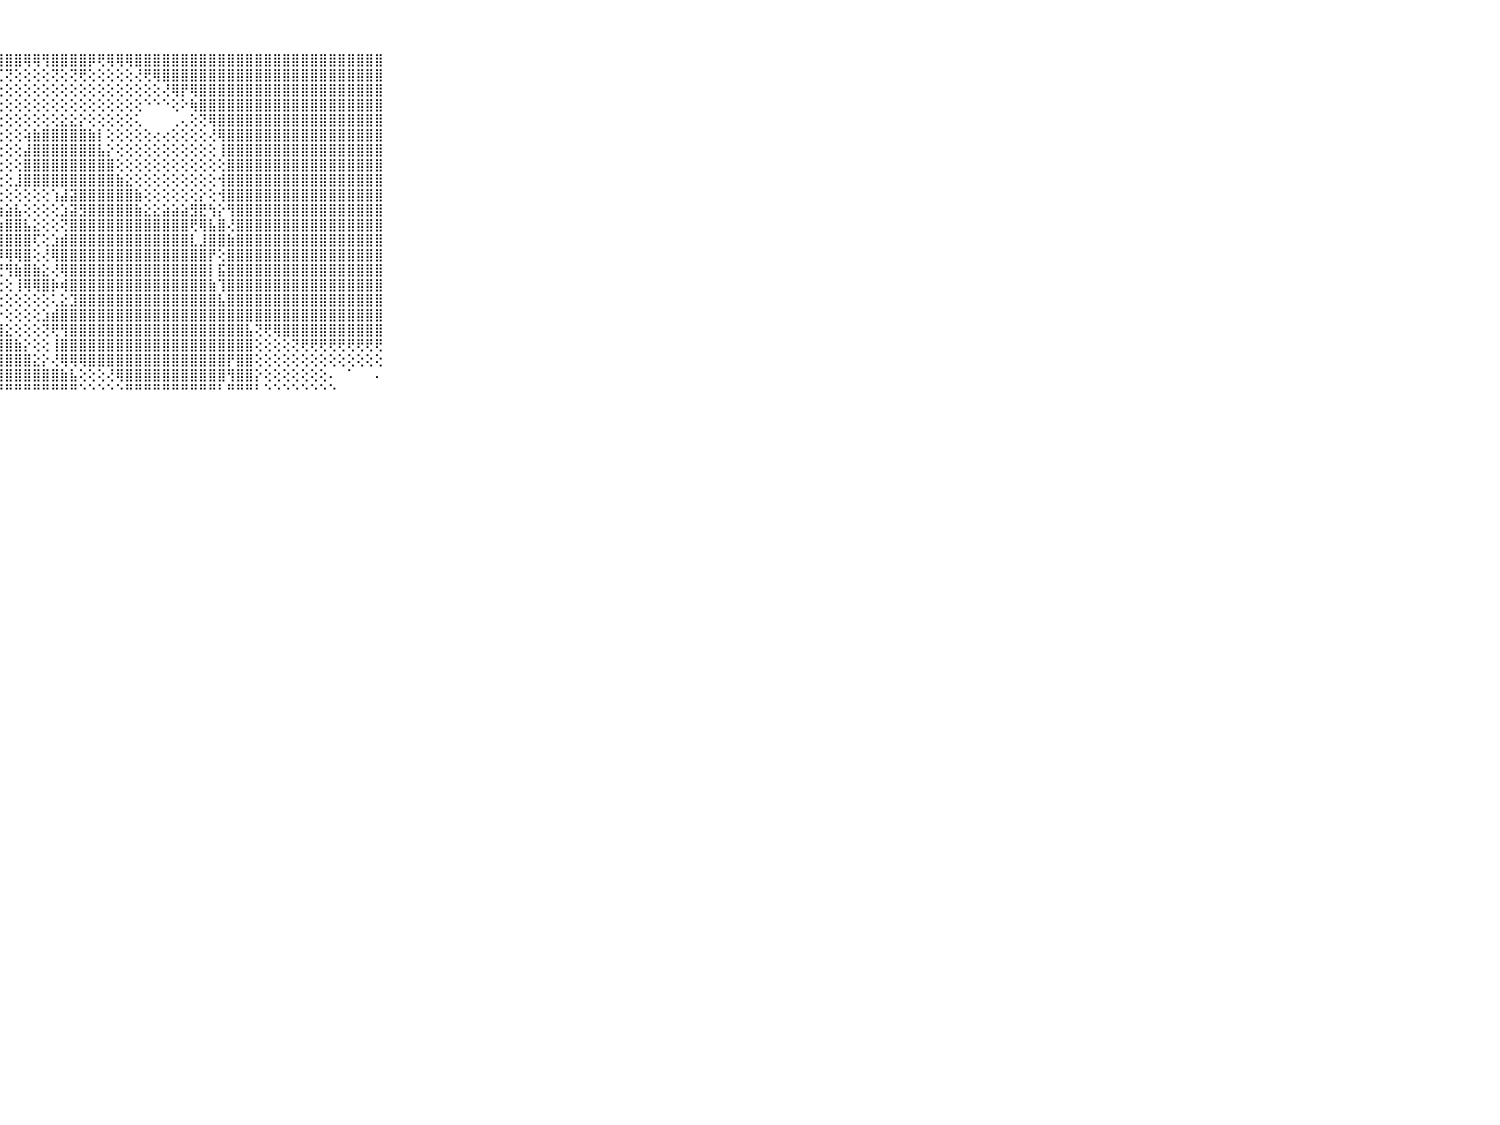

⠀⠀⠀⠀⠀⠀⠀⠀⠀⠀⠀⣿⣿⣿⣿⣿⣿⣿⣿⣿⣿⣿⣿⣿⣿⣿⣿⣿⣿⣿⢿⢿⢻⣿⣿⣿⣿⡿⢟⢿⢿⢿⣿⣿⣿⣿⣿⣿⣿⣿⣿⣿⣿⣿⣿⣿⣿⣿⣿⣿⣿⣿⣿⣿⣿⣿⣿⣿⣿⠀⠀⠀⠀⠀⠀⠀⠀⠀⠀⠀⠀
⠀⠀⠀⠀⠀⠀⠀⠀⠀⠀⠀⣿⣿⣿⣿⣿⣿⣿⣿⣿⣿⣿⣿⣿⡿⢟⢟⢏⢝⢕⢕⢕⢕⢝⢕⢝⢟⢕⢕⢕⢕⢕⢜⢟⢿⣿⣿⣿⣿⣿⣿⣿⣿⣿⣿⣿⣿⣿⣿⣿⣿⣿⣿⣿⣿⣿⣿⣿⣿⠀⠀⠀⠀⠀⠀⠀⠀⠀⠀⠀⠀
⠀⠀⠀⠀⠀⠀⠀⠀⠀⠀⠀⣿⣿⣿⣿⣿⣿⣿⣿⣿⣿⣿⣿⡯⢕⢕⢕⢕⢕⢕⢕⢕⢕⢕⢕⢕⢕⢕⢕⢕⢕⢕⢕⢕⢕⢜⢿⡟⢿⣿⣿⣿⣿⣿⣿⣿⣿⣿⣿⣿⣿⣿⣿⣿⣿⣿⣿⣿⣿⠀⠀⠀⠀⠀⠀⠀⠀⠀⠀⠀⠀
⠀⠀⠀⠀⠀⠀⠀⠀⠀⠀⠀⣿⣿⣿⣿⣿⣿⣿⣿⣿⣿⣿⢏⢕⢕⢕⢕⢕⢕⢕⢕⢕⢕⢕⢕⢕⢕⢕⢕⢕⢕⢕⢕⠑⠑⠑⢕⠕⢷⣿⣿⣿⣿⣿⣿⣿⣿⣿⣿⣿⣿⣿⣿⣿⣿⣿⣿⣿⣿⠀⠀⠀⠀⠀⠀⠀⠀⠀⠀⠀⠀
⠀⠀⠀⠀⠀⠀⠀⠀⠀⠀⠀⣿⣿⣿⣿⣿⣿⣿⣿⣿⡏⢝⢕⢕⢕⢕⢕⢕⢕⢕⢕⢕⢕⢕⣕⣕⡕⢕⢕⢕⢕⢕⢅⠀⠀⠀⢀⢄⢕⢝⢿⣿⣿⣿⣿⣿⣿⣿⣿⣿⣿⣿⣿⣿⣿⣿⣿⣿⣿⠀⠀⠀⠀⠀⠀⠀⠀⠀⠀⠀⠀
⠀⠀⠀⠀⠀⠀⠀⠀⠀⠀⠀⣿⣿⣿⣿⣿⣿⣿⣿⣿⣷⡇⢕⢕⢕⢕⢕⢕⢕⢕⢵⣷⣿⣿⣿⣿⣿⣷⡇⢕⢕⢕⢕⢕⢔⢔⢕⢕⢕⢕⢜⢿⣿⣿⣿⣿⣿⣿⣿⣿⣿⣿⣿⣿⣿⣿⣿⣿⣿⠀⠀⠀⠀⠀⠀⠀⠀⠀⠀⠀⠀
⠀⠀⠀⠀⠀⠀⠀⠀⠀⠀⠀⣿⣿⣿⣿⣿⣿⣿⣿⣿⣿⣿⣕⢕⢕⢕⢕⢕⢕⢕⣼⣿⣿⣿⣿⣿⣿⣿⣧⡕⢕⢕⢕⢕⢕⢕⢕⢕⢕⢕⢕⢸⣿⣿⣿⣿⣿⣿⣿⣿⣿⣿⣿⣿⣿⣿⣿⣿⣿⠀⠀⠀⠀⠀⠀⠀⠀⠀⠀⠀⠀
⠀⠀⠀⠀⠀⠀⠀⠀⠀⠀⠀⣿⣿⣿⣿⣿⣿⣿⣿⣿⣿⣿⣿⣧⡼⢟⢕⢕⢕⢕⣿⣿⣿⣿⣿⣿⣿⣿⣿⣿⢕⢕⢕⢕⢕⢕⢕⢕⢕⢕⢕⢕⣿⣿⣿⣿⣿⣿⣿⣿⣿⣿⣿⣿⣿⣿⣿⣿⣿⠀⠀⠀⠀⠀⠀⠀⠀⠀⠀⠀⠀
⠀⠀⠀⠀⠀⠀⠀⠀⠀⠀⠀⣿⣿⣿⣿⣿⣿⣿⣿⣿⣿⣿⣿⣿⢇⢕⢕⢕⢕⣸⣿⣿⣿⣿⣿⣿⣿⣿⣿⣿⣷⣕⢕⢕⢕⢕⢕⢕⢕⢕⢕⢺⣿⣿⣿⣿⣿⣿⣿⣿⣿⣿⣿⣿⣿⣿⣿⣿⣿⠀⠀⠀⠀⠀⠀⠀⠀⠀⠀⠀⠀
⠀⠀⠀⠀⠀⠀⠀⠀⠀⠀⠀⣿⣿⣿⣿⣿⣿⣿⣿⣿⣿⣿⣿⣿⡇⢕⢕⢕⢕⢕⢕⢕⢕⢱⣼⣽⣿⣿⣿⣿⣿⣿⣷⢕⢕⢕⢕⢕⢕⡕⢕⢺⣿⣿⣿⣿⣿⣿⣿⣿⣿⣿⣿⣿⣿⣿⣿⣿⣿⠀⠀⠀⠀⠀⠀⠀⠀⠀⠀⠀⠀
⠀⠀⠀⠀⠀⠀⠀⠀⠀⠀⠀⣿⣿⣿⣿⣿⣿⣿⣿⣿⣿⣿⣿⣿⢇⢕⢕⢱⣵⣧⢕⢕⢕⢕⣱⣽⣻⣿⣿⣿⣿⣿⣷⣕⣕⣵⣵⣵⣻⣟⢳⡕⢻⣿⣿⣿⣿⣿⣿⣿⣿⣿⣿⣿⣿⣿⣿⣿⣿⠀⠀⠀⠀⠀⠀⠀⠀⠀⠀⠀⠀
⠀⠀⠀⠀⠀⠀⠀⠀⠀⠀⠀⣿⣿⣿⣿⣿⣿⣿⣿⣿⣿⣿⣿⣯⢕⢕⢕⢱⣿⣿⣧⣕⢕⢕⢝⣿⣿⣿⣿⣿⣿⣿⣿⣿⣿⣿⣿⣿⢟⢿⣧⣿⢜⣿⣿⣿⣿⣿⣿⣿⣿⣿⣿⣿⣿⣿⣿⣿⣿⠀⠀⠀⠀⠀⠀⠀⠀⠀⠀⠀⠀
⠀⠀⠀⠀⠀⠀⠀⠀⠀⠀⠀⣿⣿⣿⣿⣿⣿⣿⣿⣿⣿⣿⣿⣿⣧⣕⣵⣿⣿⣿⣿⢏⢕⣱⣾⣿⣿⣿⣿⣿⣿⣿⣿⣿⣿⣿⣿⣿⣇⣸⣿⣿⣷⣿⣿⣿⣿⣿⣿⣿⣿⣿⣿⣿⣿⣿⣿⣿⣿⠀⠀⠀⠀⠀⠀⠀⠀⠀⠀⠀⠀
⠀⠀⠀⠀⠀⠀⠀⠀⠀⠀⠀⣿⣿⣿⣿⣿⣿⣿⣿⣿⣿⣿⣿⣿⣿⣿⢿⡿⢿⢿⣿⢕⢜⢿⣿⣿⣿⣿⣿⣿⣿⣿⣿⣿⣿⣿⣿⣿⣿⣿⡟⢕⣿⣿⣿⣿⣿⣿⣿⣿⣿⣿⣿⣿⣿⣿⣿⣿⣿⠀⠀⠀⠀⠀⠀⠀⠀⠀⠀⠀⠀
⠀⠀⠀⠀⠀⠀⠀⠀⠀⠀⠀⣿⣿⣿⣿⣿⣿⣿⣿⣿⣿⣿⣿⣿⣿⣿⢜⢟⢻⣷⣿⣷⣕⢜⢿⣿⣿⣿⣿⣿⣿⣿⣿⣿⣿⣿⣿⣿⣿⣿⡇⣯⣿⣿⣿⣿⣿⣿⣿⣿⣿⣿⣿⣿⣿⣿⣿⣿⣿⠀⠀⠀⠀⠀⠀⠀⠀⠀⠀⠀⠀
⠀⠀⠀⠀⠀⠀⠀⠀⠀⠀⠀⣿⣿⣿⣿⣿⣿⣿⣿⣿⣿⣿⣿⣿⣿⣷⢕⢕⢕⢸⢿⢿⣿⡷⢾⣿⣿⣿⣿⣿⣿⣿⣿⣿⣿⣿⣿⣿⣿⣿⣷⢹⣿⣿⣿⣿⣿⣿⣿⣿⣿⣿⣿⣿⣿⣿⣿⣿⣿⠀⠀⠀⠀⠀⠀⠀⠀⠀⠀⠀⠀
⠀⠀⠀⠀⠀⠀⠀⠀⠀⠀⠀⣿⣿⣿⣿⣿⣿⣿⣿⣿⣿⣿⣿⣿⣿⣿⡕⢕⢕⢕⢕⢕⢕⢅⣕⣹⣿⣿⣿⣿⣿⣿⣿⣿⣿⣿⣿⣿⣿⣿⣿⣧⣿⣿⣿⣿⣿⣿⣿⣿⣿⣿⣿⣿⣿⣿⣿⣿⣿⠀⠀⠀⠀⠀⠀⠀⠀⠀⠀⠀⠀
⠀⠀⠀⠀⠀⠀⠀⠀⠀⠀⠀⣿⣿⣿⣿⣿⣿⣿⣿⣿⣿⣿⣿⣿⣿⣿⣿⡕⢕⢕⢕⢕⣱⣾⣿⣿⣿⣿⣿⣿⣿⣿⣿⣿⣿⣿⣿⣿⣿⣿⣿⣿⣿⣿⣿⣿⣿⣿⣿⣿⣿⣿⣿⣿⣿⣿⣿⣿⣿⠀⠀⠀⠀⠀⠀⠀⠀⠀⠀⠀⠀
⠀⠀⠀⠀⠀⠀⠀⠀⠀⠀⠀⢿⣿⣟⡿⣿⣿⣿⣿⣿⣿⣿⣿⣿⣿⣿⣿⣿⣕⢕⢕⢕⢝⢟⢻⣿⣿⣿⣿⣿⣿⣿⣿⣿⣿⣿⣿⣿⣿⣿⣿⣿⣿⣿⣧⢝⢟⢿⣿⣿⣿⣿⣿⣿⣿⣿⣿⣿⣿⠀⠀⠀⠀⠀⠀⠀⠀⠀⠀⠀⠀
⠀⠀⠀⠀⠀⠀⠀⠀⠀⠀⠀⢕⢼⣻⡇⣿⣯⢝⣹⣿⣿⣿⣿⣿⣿⣿⣿⣿⣿⣷⡕⢕⢕⢸⣿⣿⣿⣿⣿⣿⣿⣿⣿⣿⣿⣿⣿⣿⣿⣿⣿⣿⣿⣿⣿⢕⢕⢕⢕⢝⢟⢟⢟⢟⢟⢟⢟⢟⢟⠀⠀⠀⠀⠀⠀⠀⠀⠀⠀⠀⠀
⠀⠀⠀⠀⠀⠀⠀⠀⠀⠀⠀⢕⢽⣿⣇⣿⣿⢗⣺⣿⣿⣿⣿⣿⣿⣿⣿⣿⣿⣿⣿⣕⡕⢜⢿⢿⢿⣿⣿⣿⣿⣿⣿⣿⣿⣿⣿⣿⣿⣿⣿⣿⡟⣿⣿⢕⢕⢕⢕⢕⢕⢕⢕⢕⢕⢕⢕⢕⢕⠀⠀⠀⠀⠀⠀⠀⠀⠀⠀⠀⠀
⠀⠀⠀⠀⠀⠀⠀⠀⠀⠀⠀⢕⢽⣿⣺⣿⡿⢜⣿⣿⣿⣿⣿⣿⣿⣿⣿⣿⣿⣿⣿⣿⣿⣿⣷⣧⢕⢕⢕⢜⢿⣿⣿⣿⣿⣿⣿⣿⣿⣿⣿⣿⢻⣿⣿⡕⢕⢕⢕⢕⢕⢕⢕⠄⠀⠁⠀⠀⠄⠀⠀⠀⠀⠀⠀⠀⠀⠀⠀⠀⠀
⠀⠀⠀⠀⠀⠀⠀⠀⠀⠀⠀⠑⠙⠋⠛⠛⠓⠑⠛⠛⠛⠛⠛⠛⠛⠛⠛⠛⠛⠛⠛⠛⠛⠛⠛⠛⠑⠑⠑⠑⠑⠛⠛⠛⠛⠛⠛⠛⠛⠛⠛⠃⠛⠛⠛⠃⠑⠑⠑⠑⠑⠑⠑⠑⠀⠀⠀⠀⠀⠀⠀⠀⠀⠀⠀⠀⠀⠀⠀⠀⠀